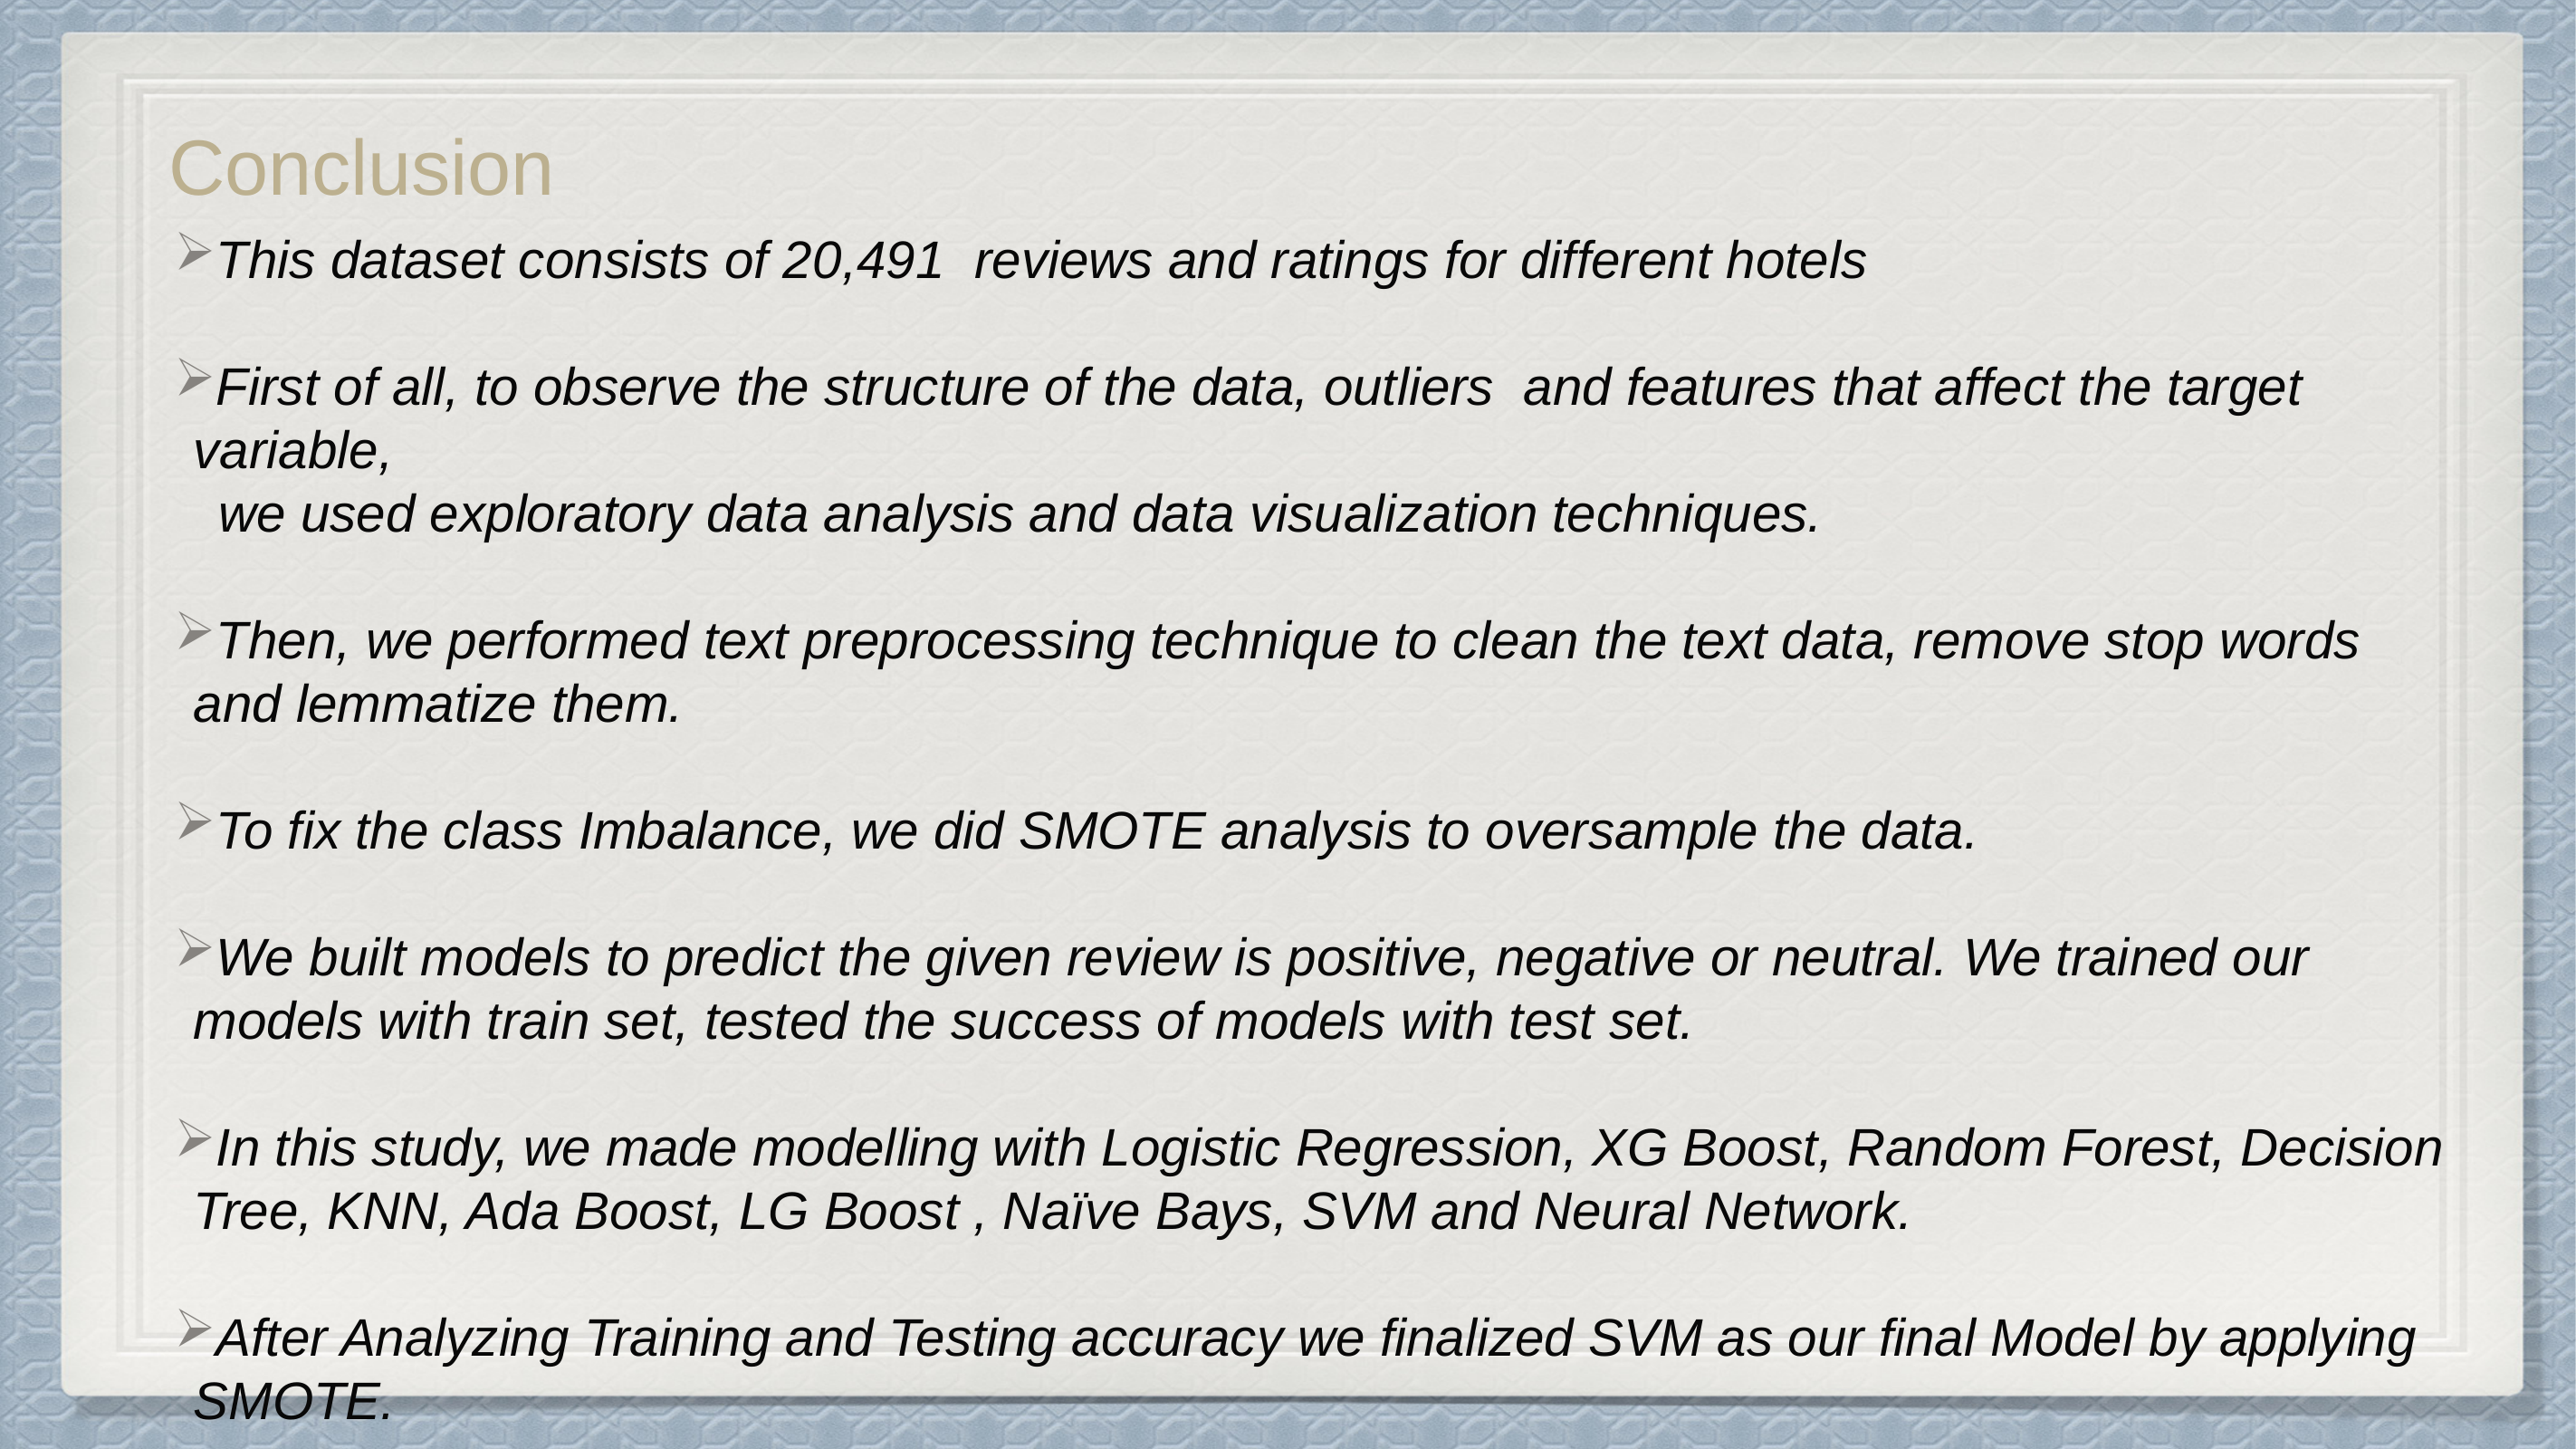

Conclusion
This dataset consists of 20,491  reviews and ratings for different hotels

First of all, to observe the structure of the data, outliers  and features that affect the target variable,
   we used exploratory data analysis and data visualization techniques.

Then, we performed text preprocessing technique to clean the text data, remove stop words and lemmatize them.

To fix the class Imbalance, we did SMOTE analysis to oversample the data.

We built models to predict the given review is positive, negative or neutral. We trained our models with train set, tested the success of models with test set.

In this study, we made modelling with Logistic Regression, XG Boost, Random Forest, Decision Tree, KNN, Ada Boost, LG Boost , Naïve Bays, SVM and Neural Network.

After Analyzing Training and Testing accuracy we finalized SVM as our final Model by applying SMOTE.